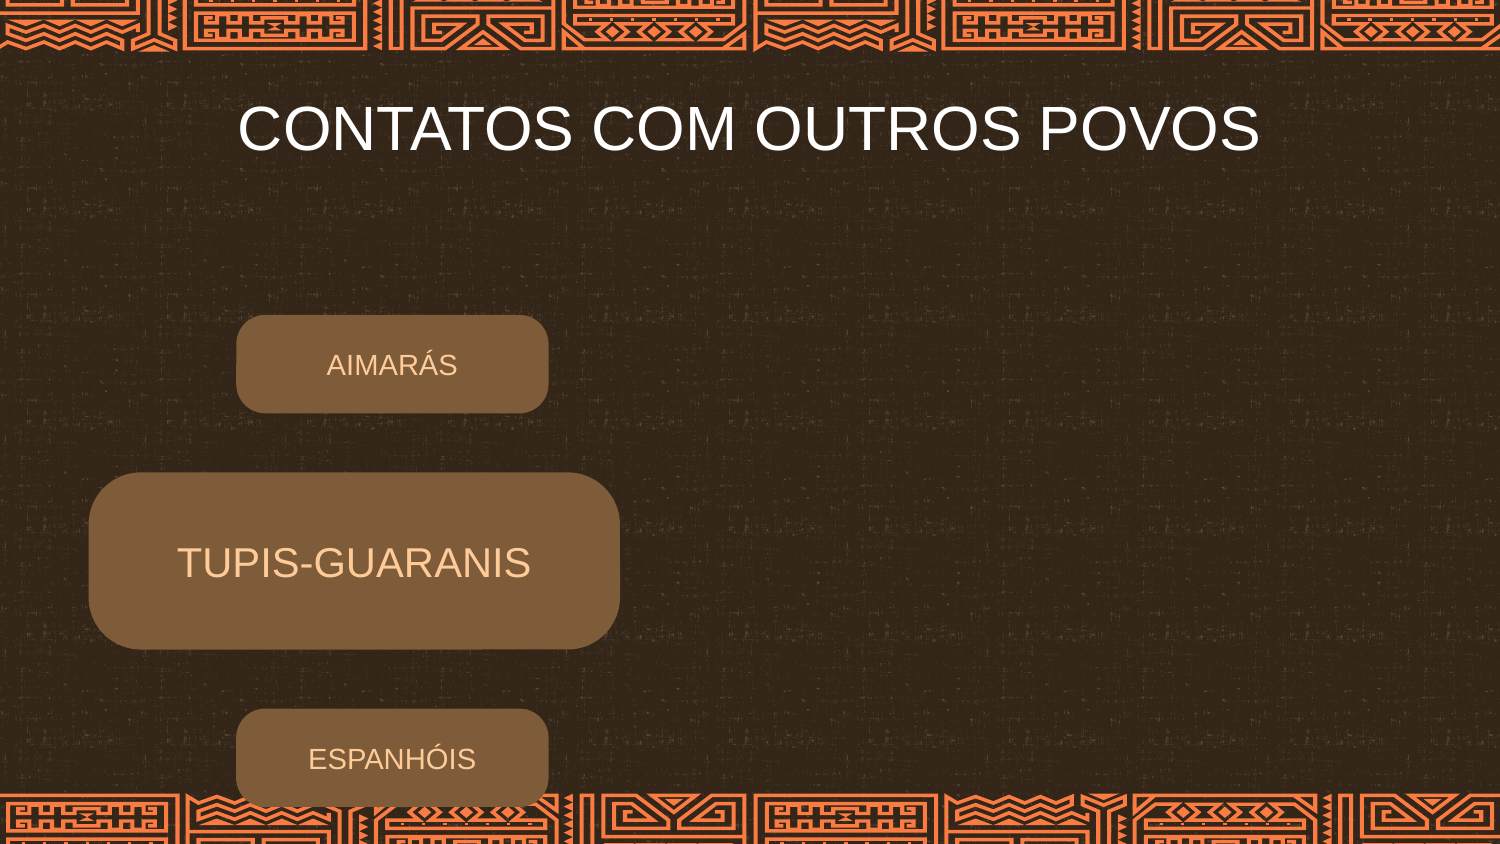

# CONTATOS COM OUTROS POVOS
AIMARÁS
TUPIS-GUARANIS
ESPANHÓIS